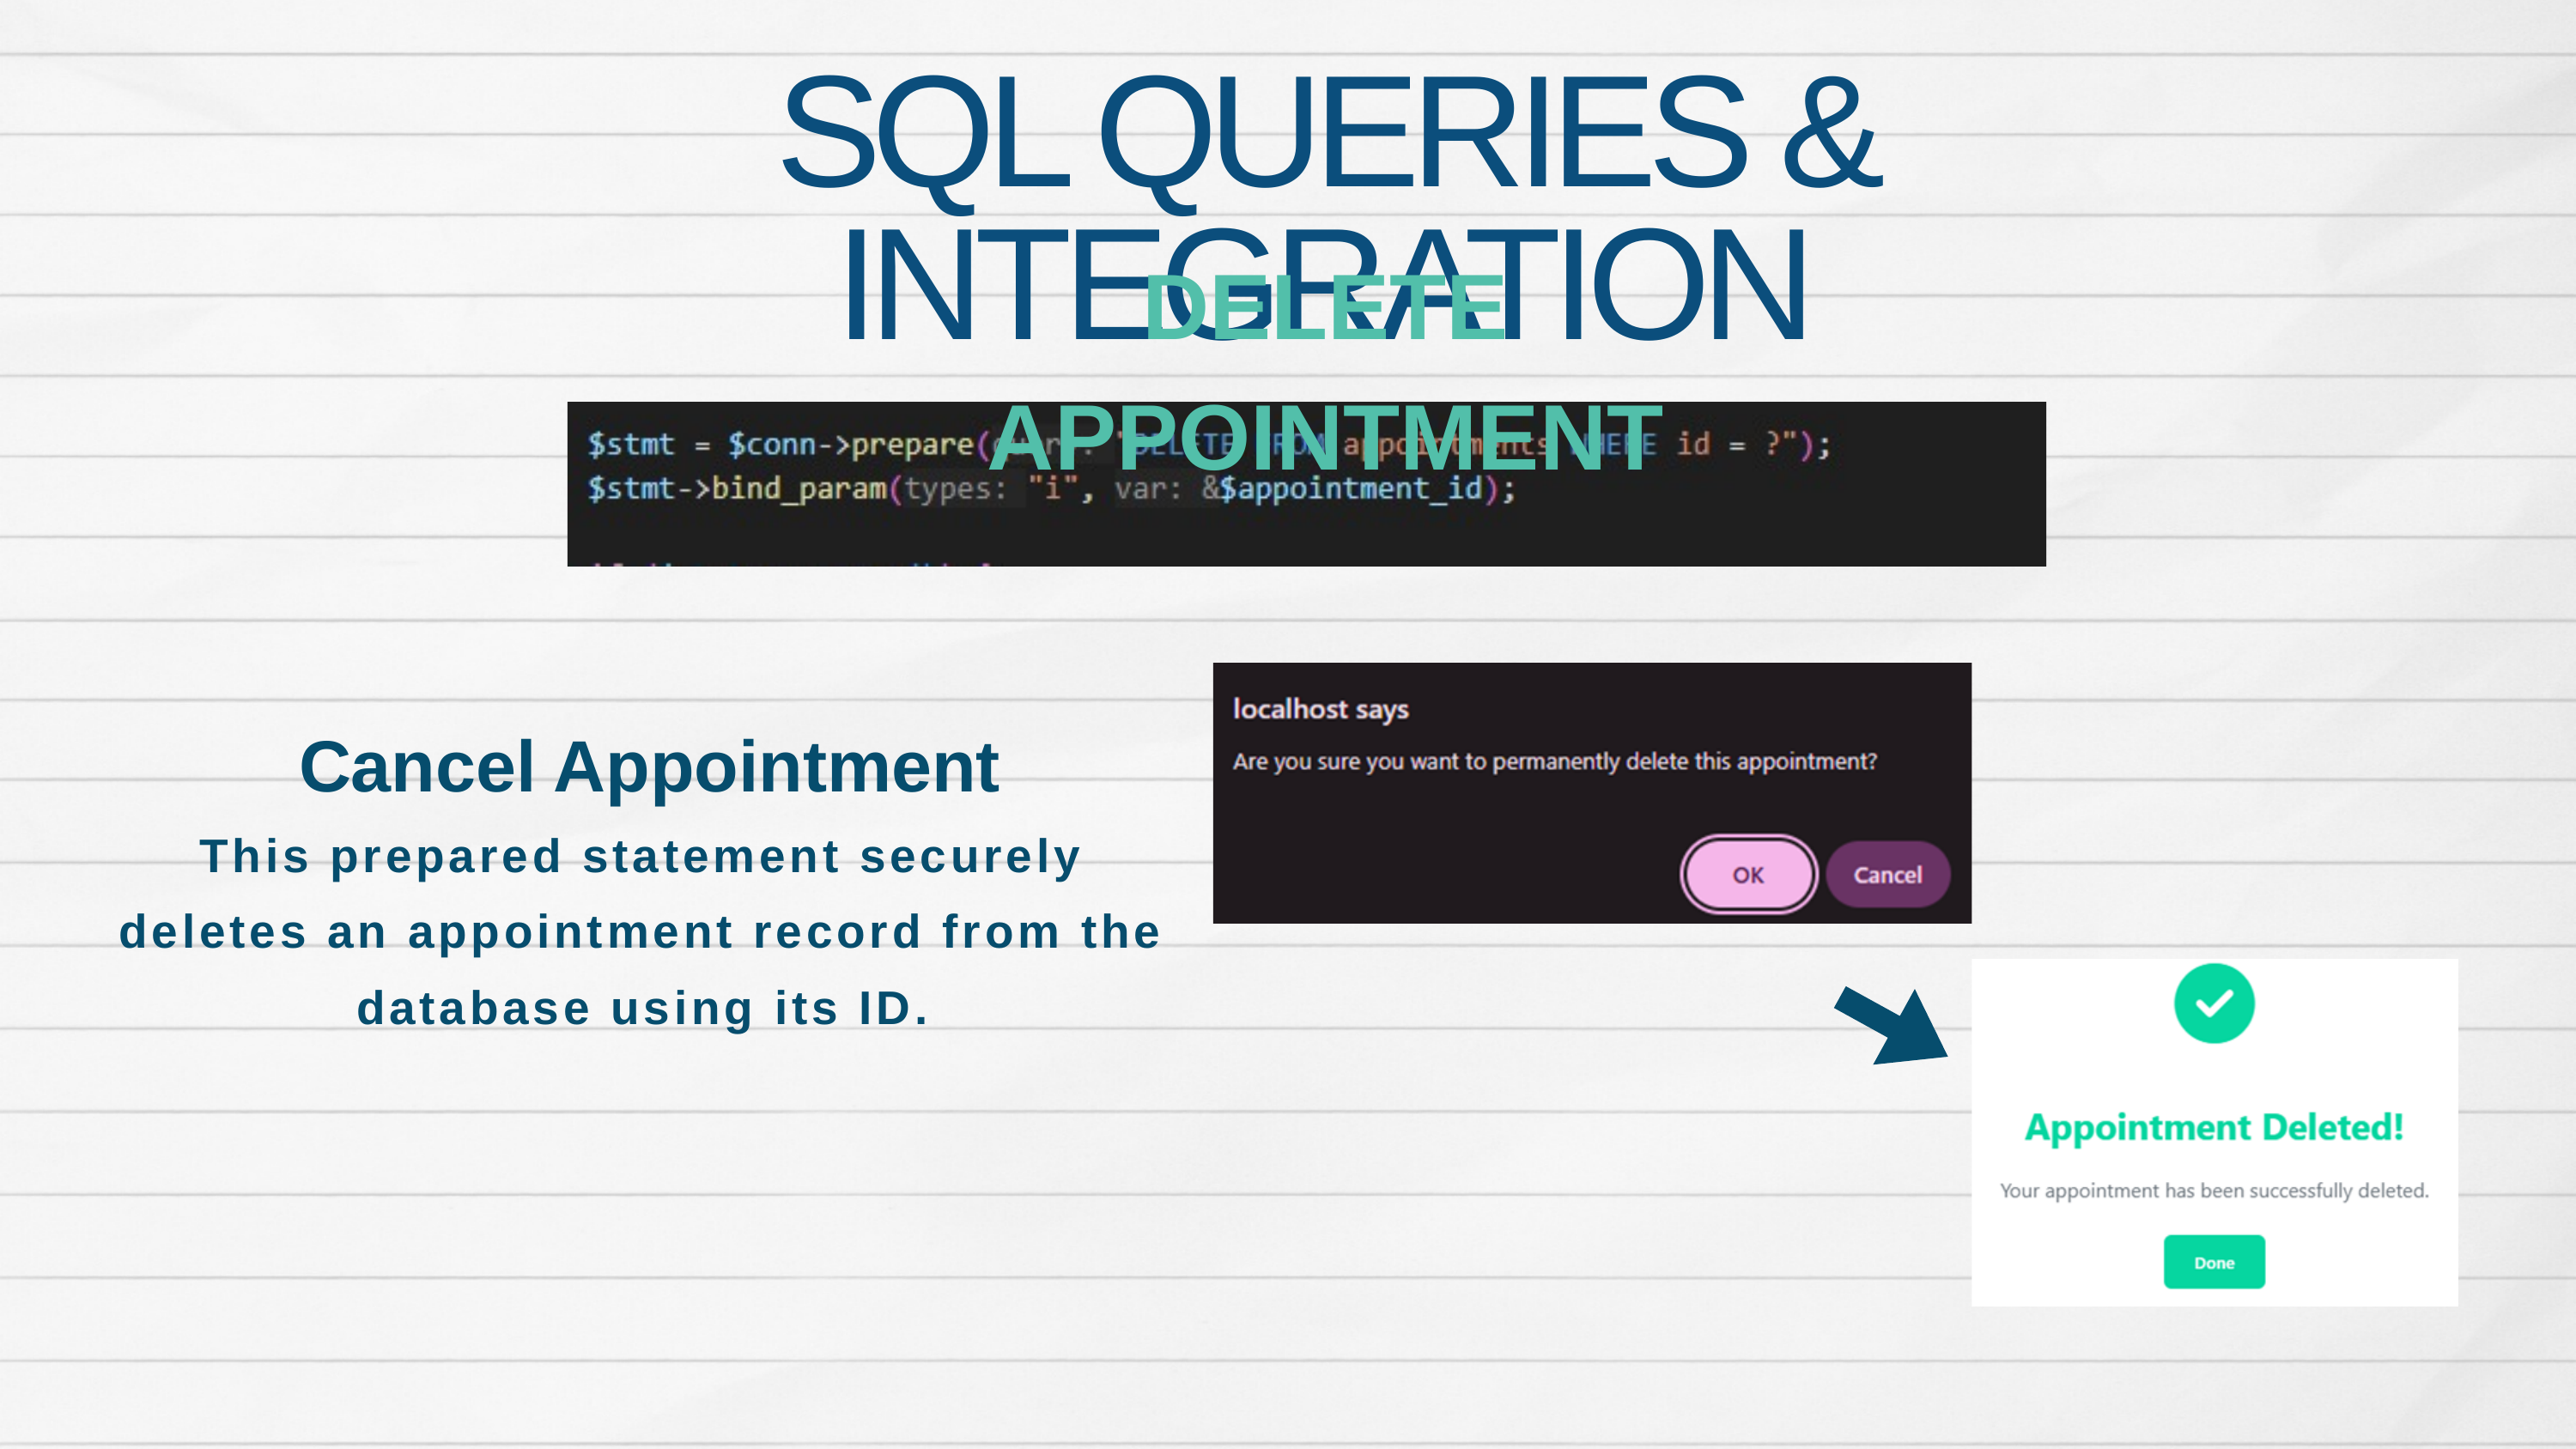

SQL QUERIES & INTEGRATION
DELETE APPOINTMENT

Cancel Appointment
This prepared statement securely deletes an appointment record from the database using its ID.